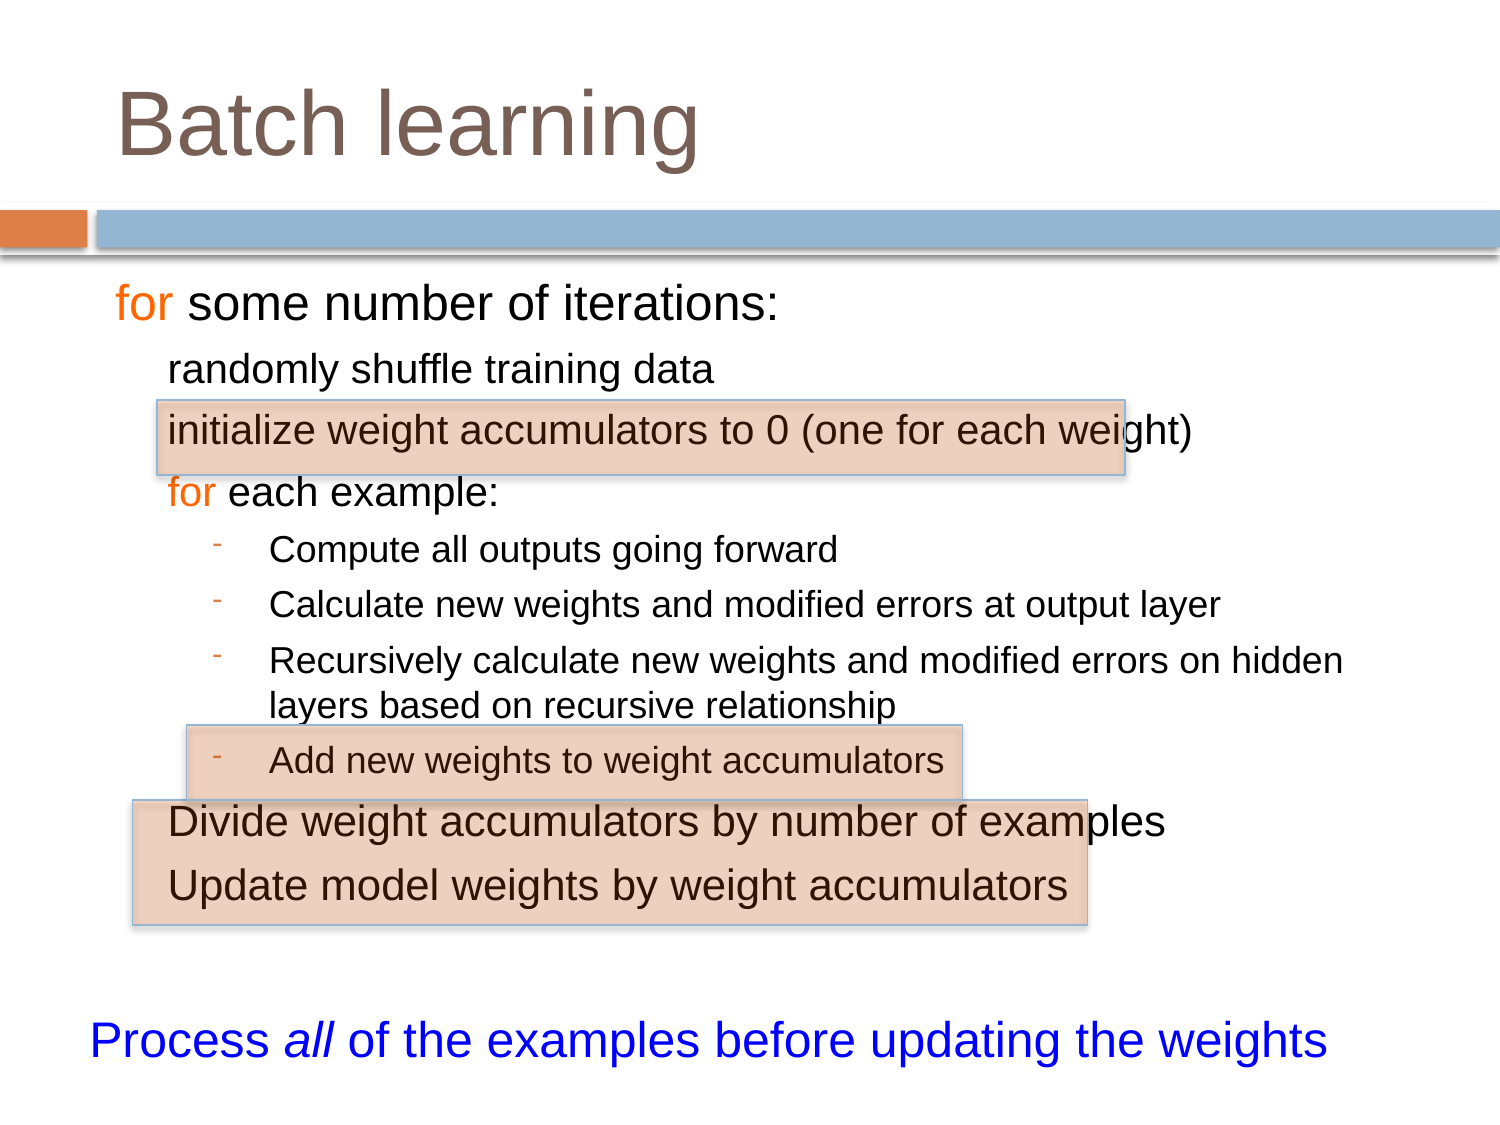

# Batch learning
for some number of iterations:
randomly shuffle training data
initialize weight accumulators to 0 (one for each weight)
for each example:
Compute all outputs going forward
Calculate new weights and modified errors at output layer
Recursively calculate new weights and modified errors on hidden layers based on recursive relationship
Add new weights to weight accumulators
Divide weight accumulators by number of examples
Update model weights by weight accumulators

Process all of the examples before updating the weights